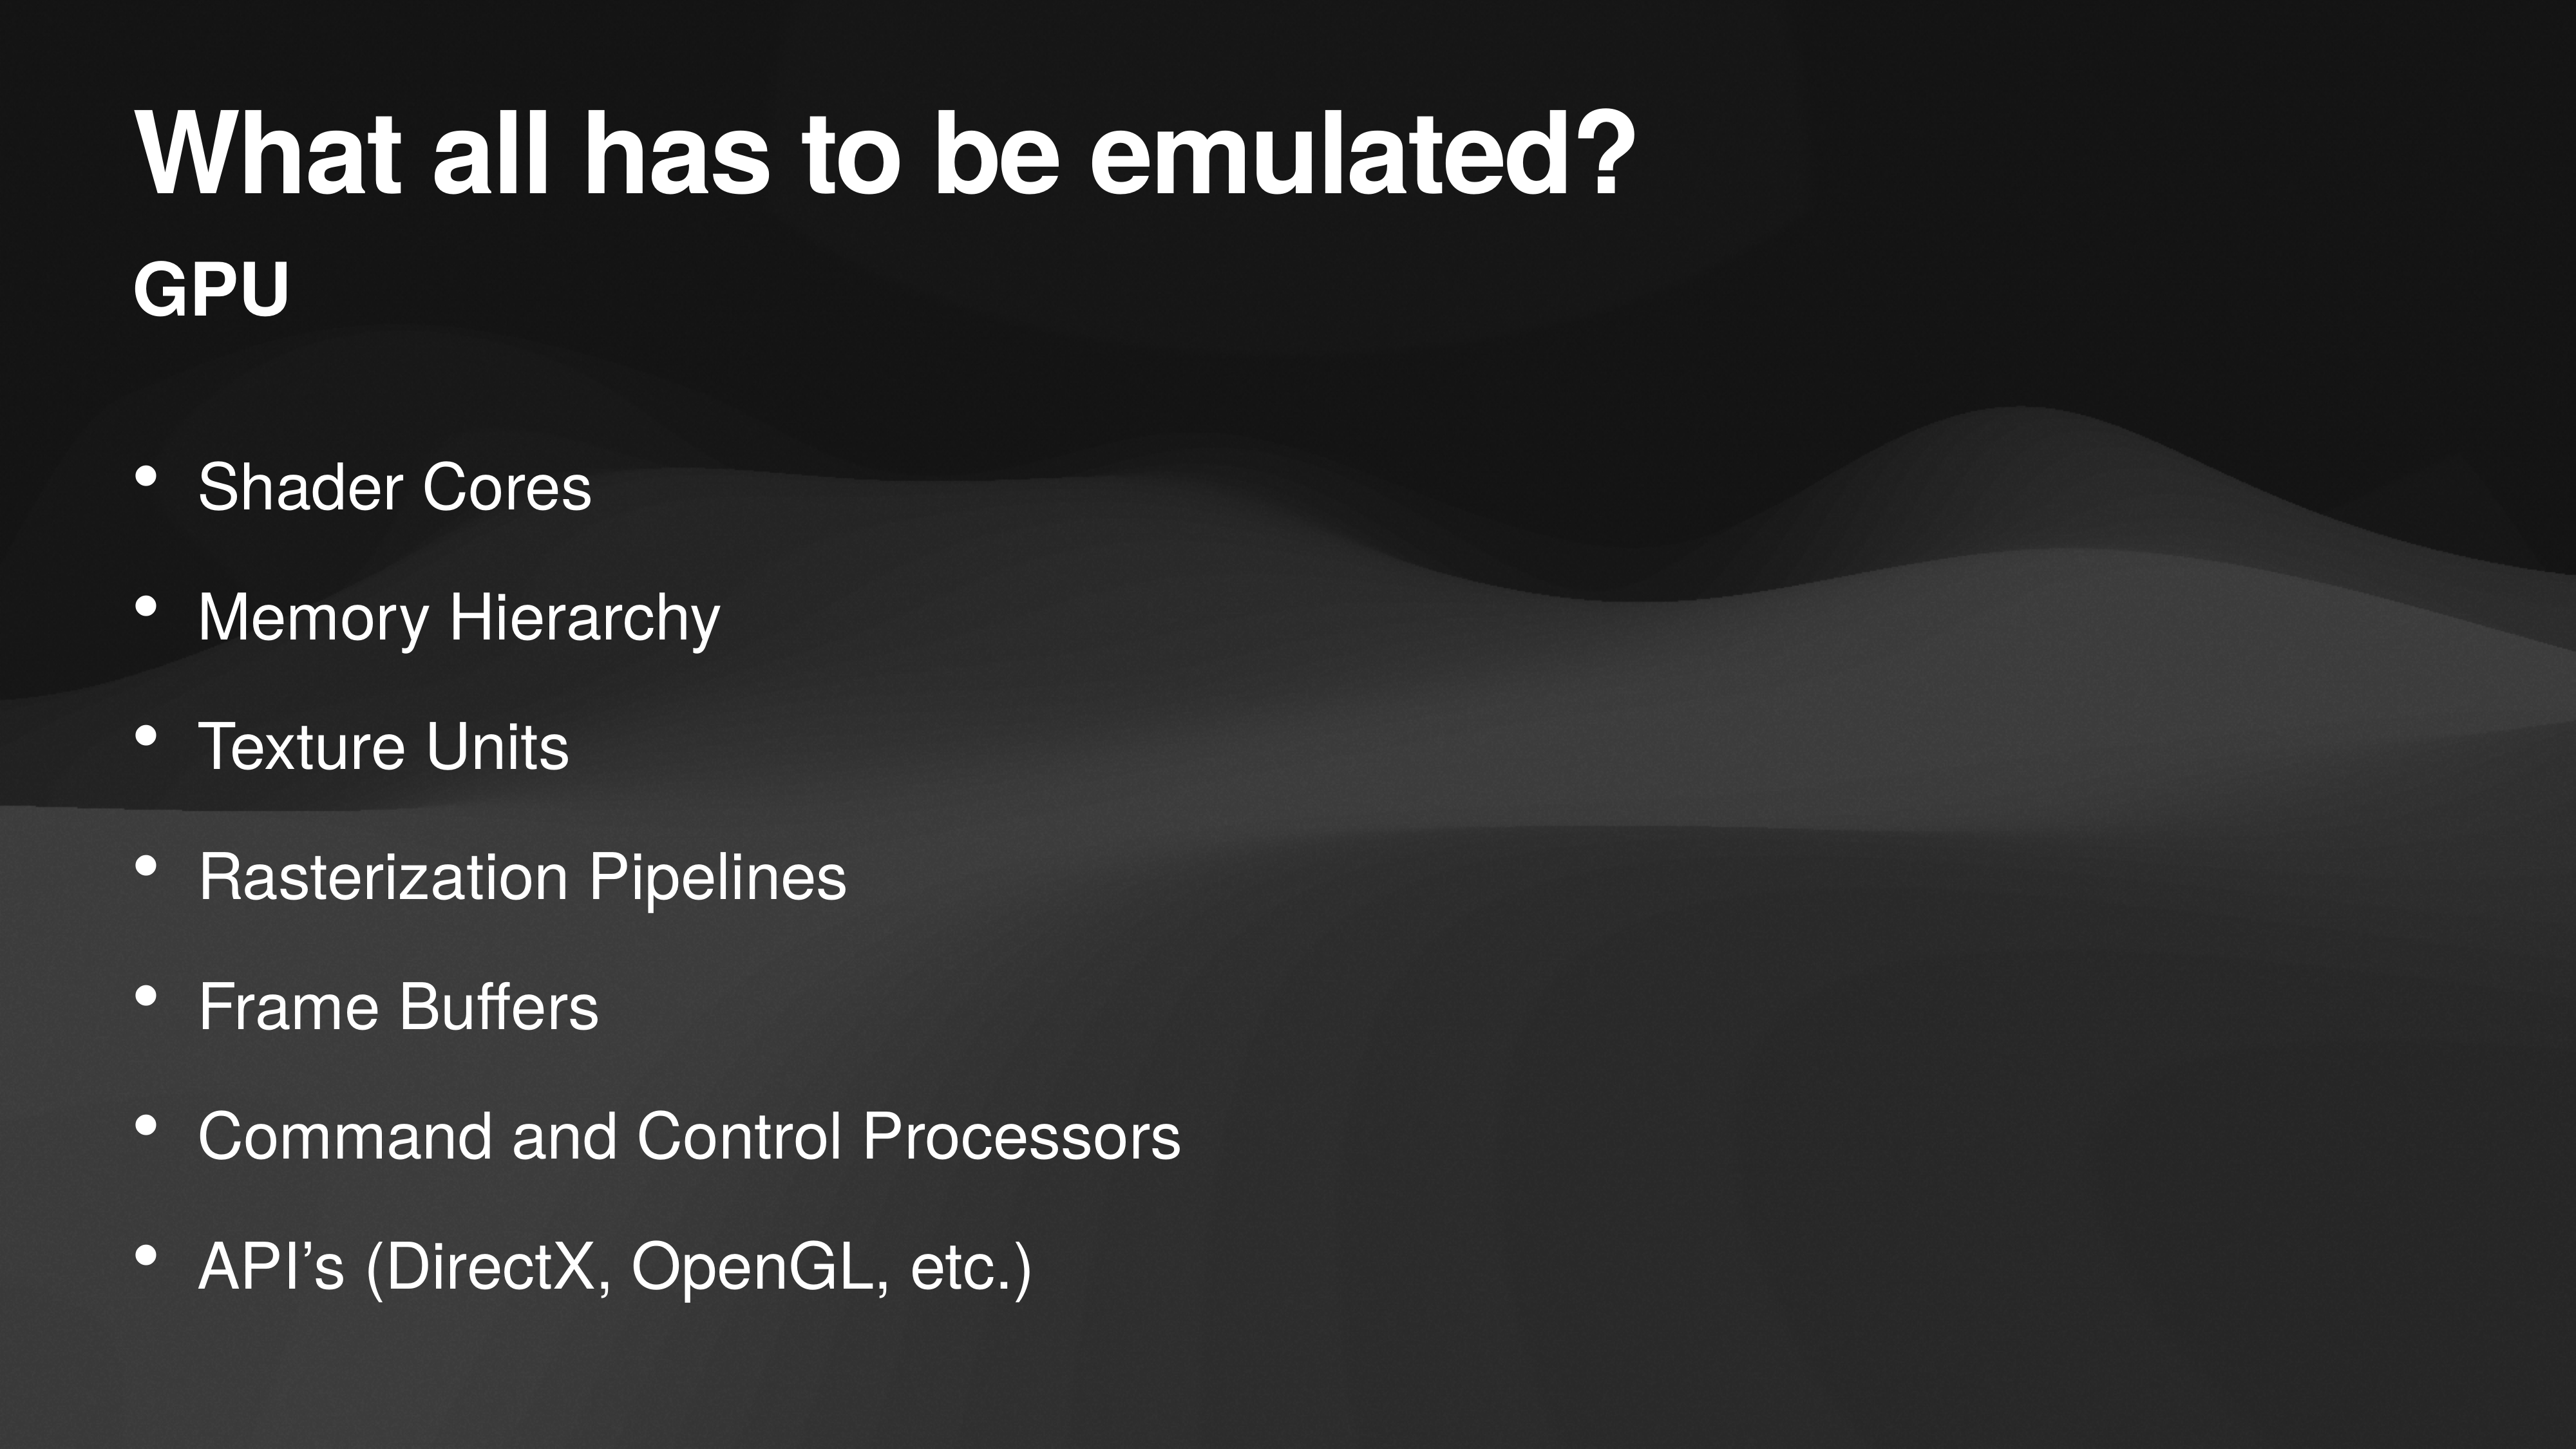

# What all has to be emulated?
GPU
Shader Cores
Memory Hierarchy
Texture Units
Rasterization Pipelines
Frame Buffers
Command and Control Processors
API’s (DirectX, OpenGL, etc.)